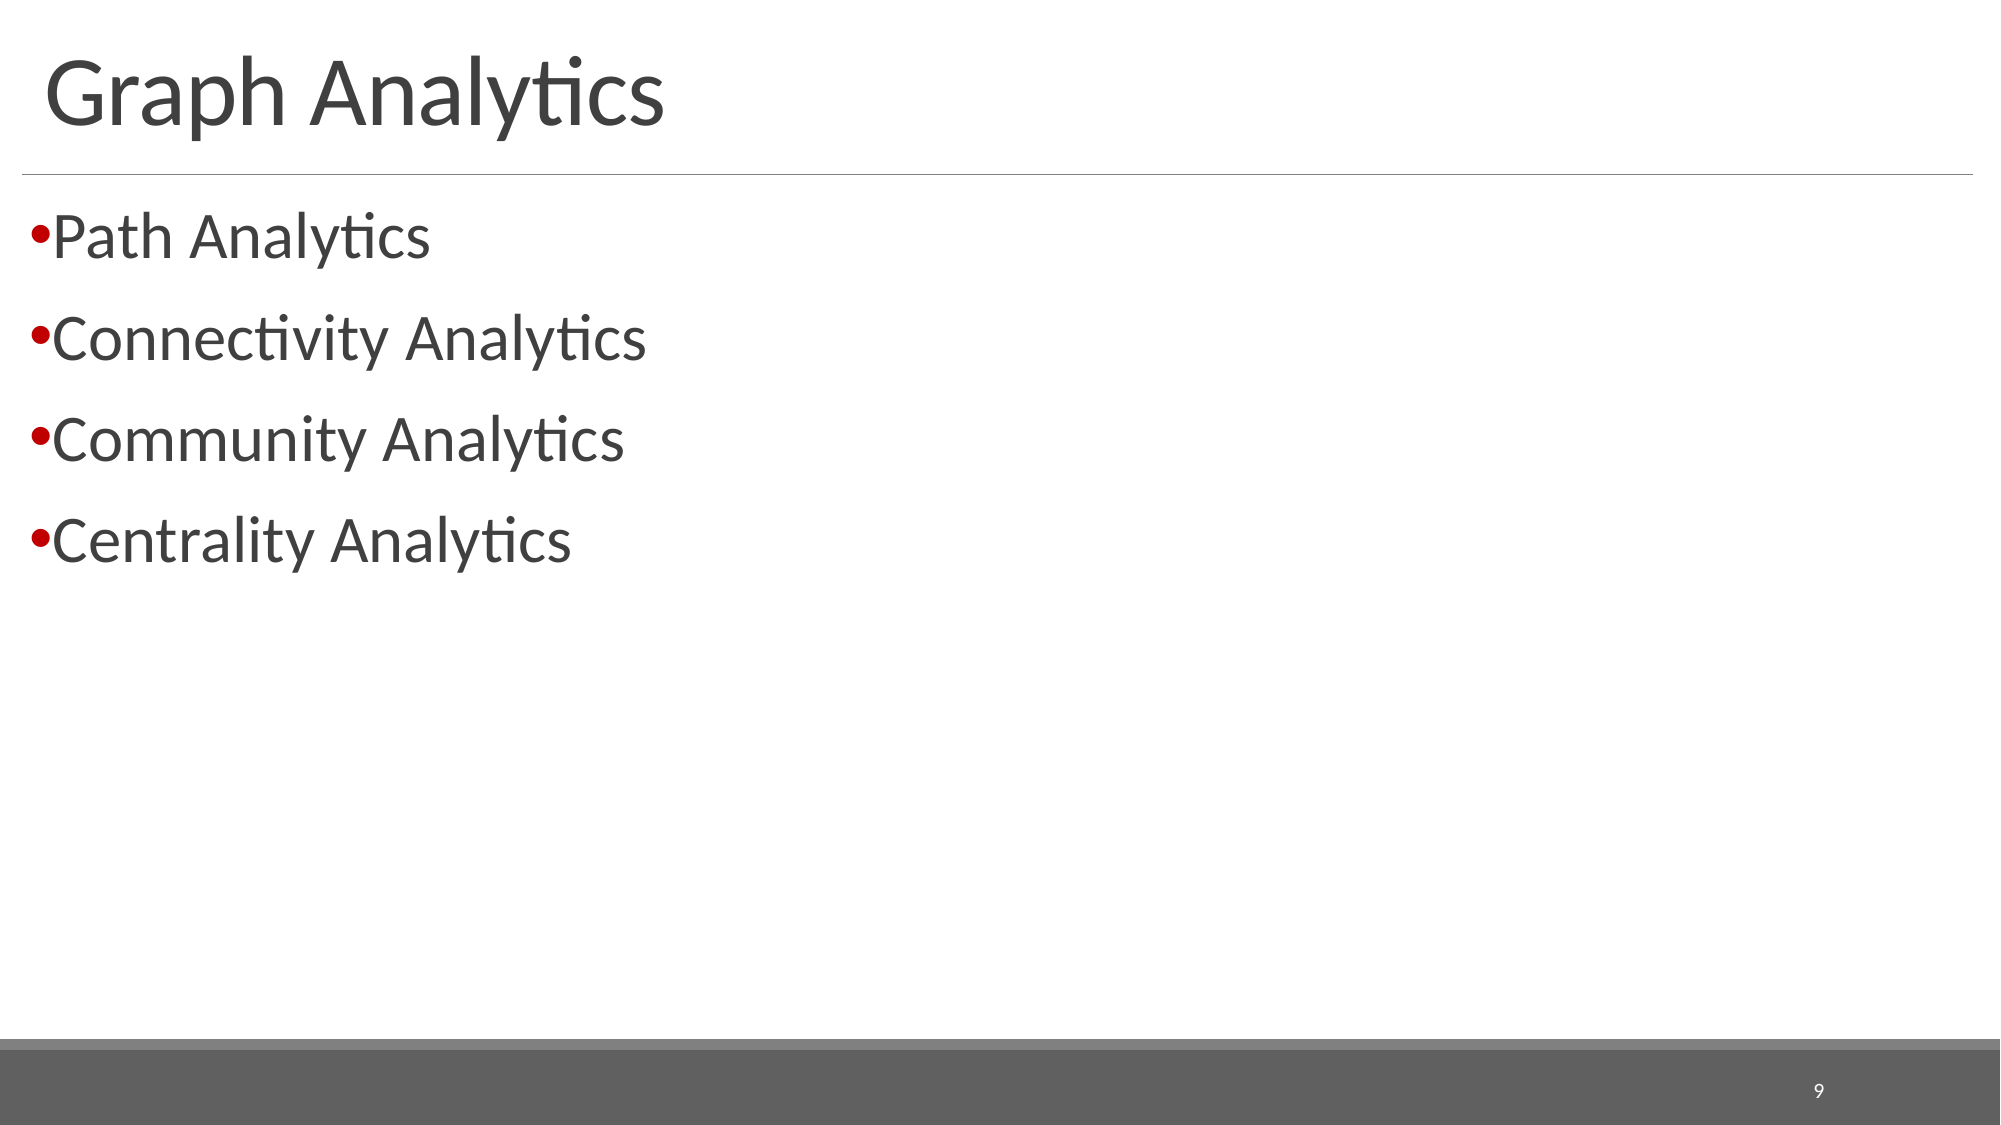

# Graph Analytics
Path Analytics
Connectivity Analytics
Community Analytics
Centrality Analytics
9